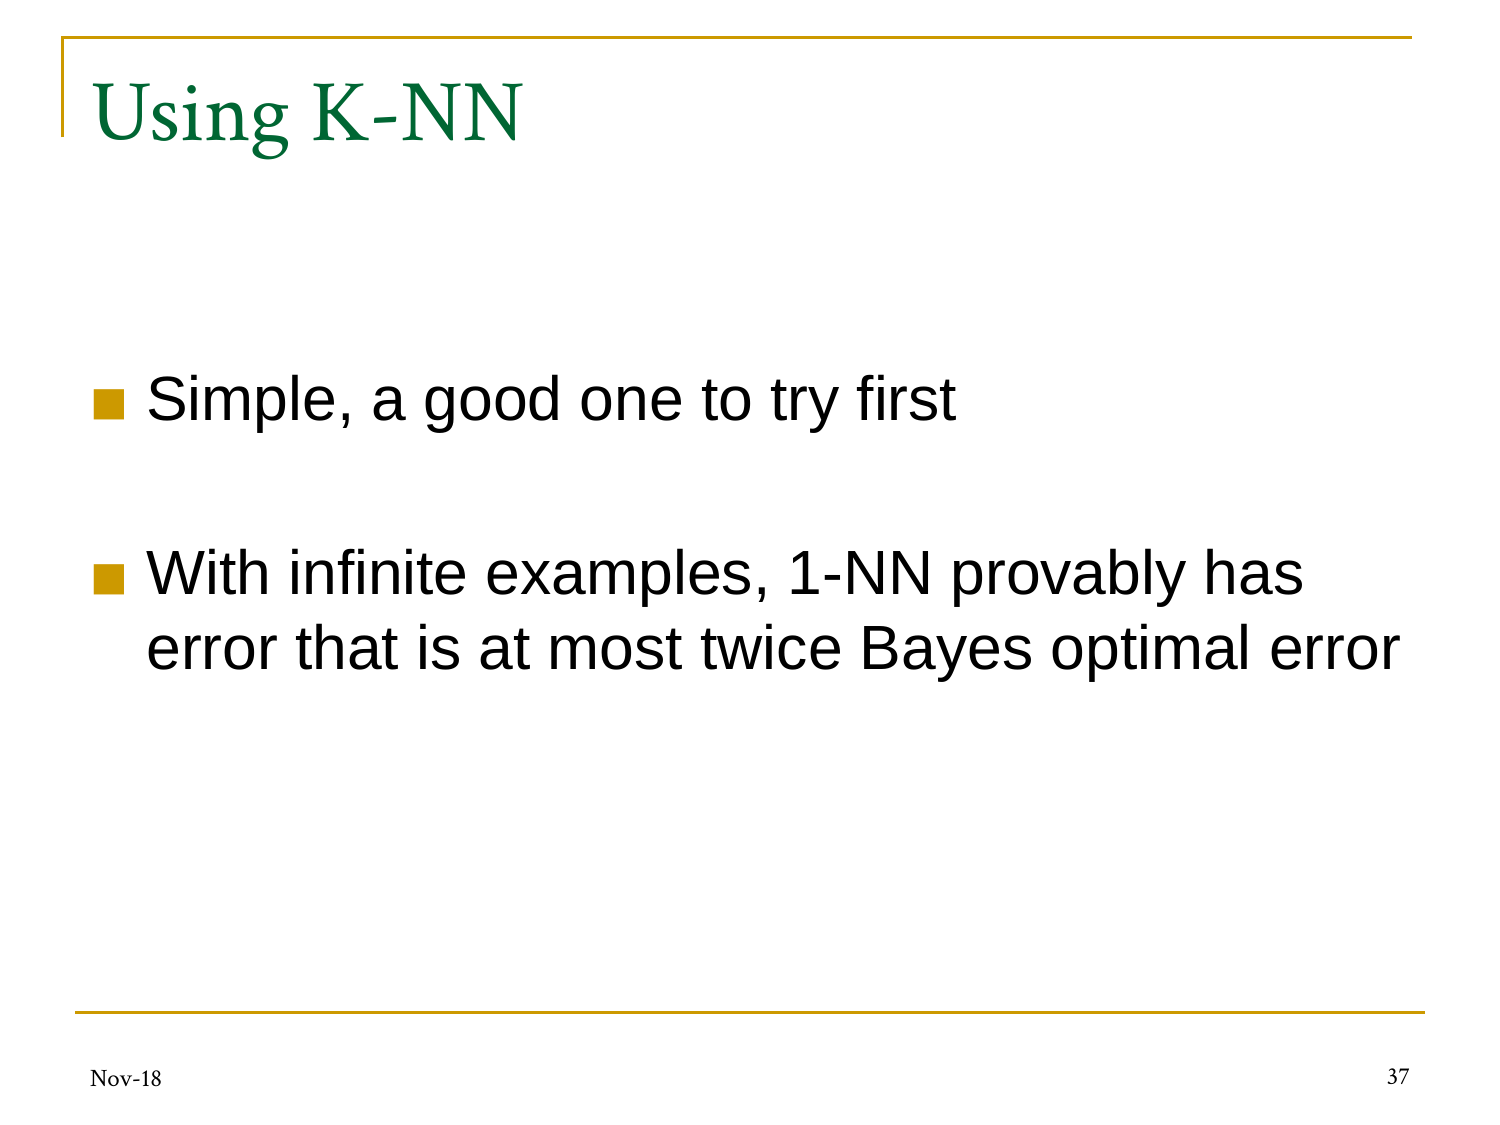

# Using K-NN

Simple, a good one to try first

With infinite examples, 1-NN provably has error that is at most twice Bayes optimal error
Nov-18
37